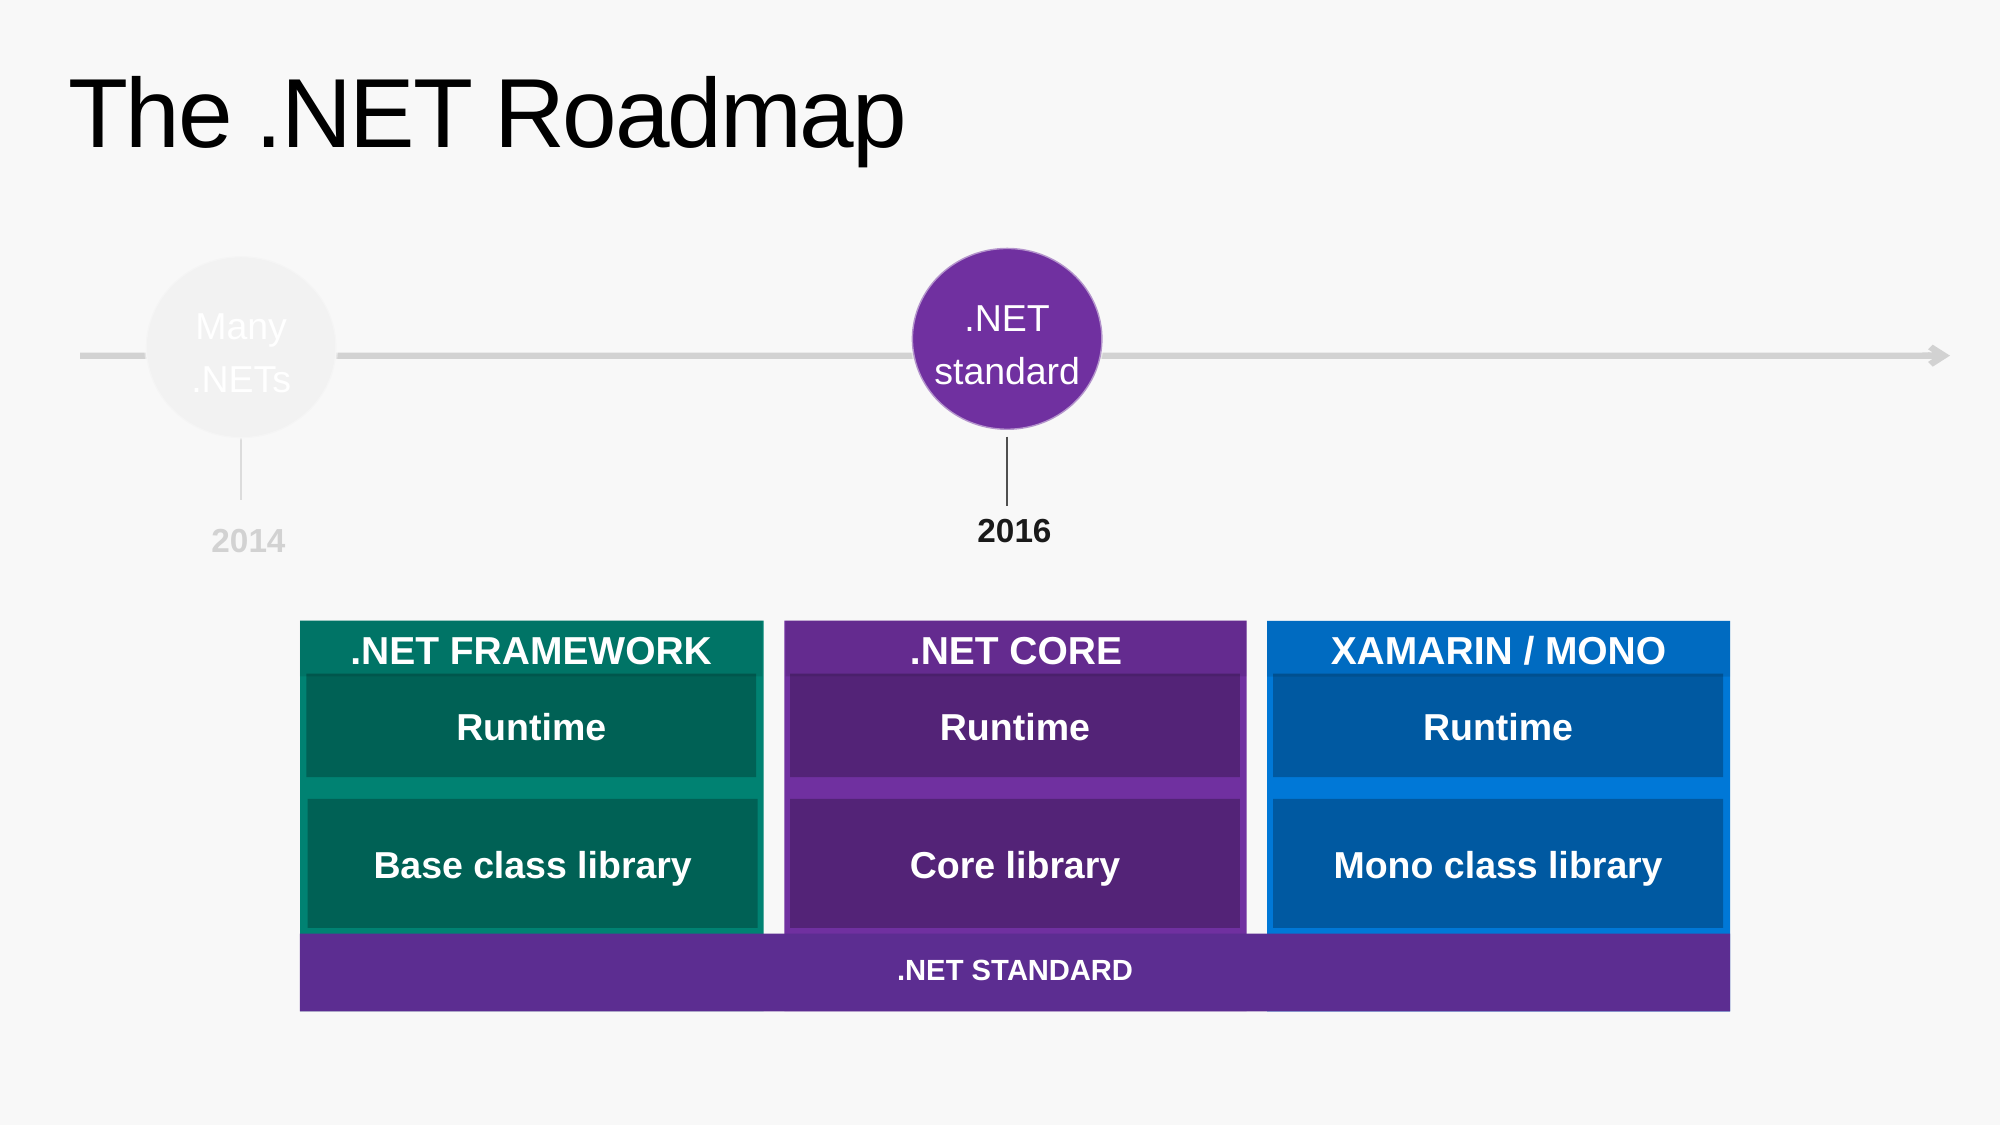

# The .NET Roadmap

.NET
standard

Many
.NETs
2016
2014

.NET FRAMEWORK

.NET CORE

XAMARIN / MONO
Runtime
Runtime
Runtime
Mono class library
Core library
Base class library
.NET STANDARD